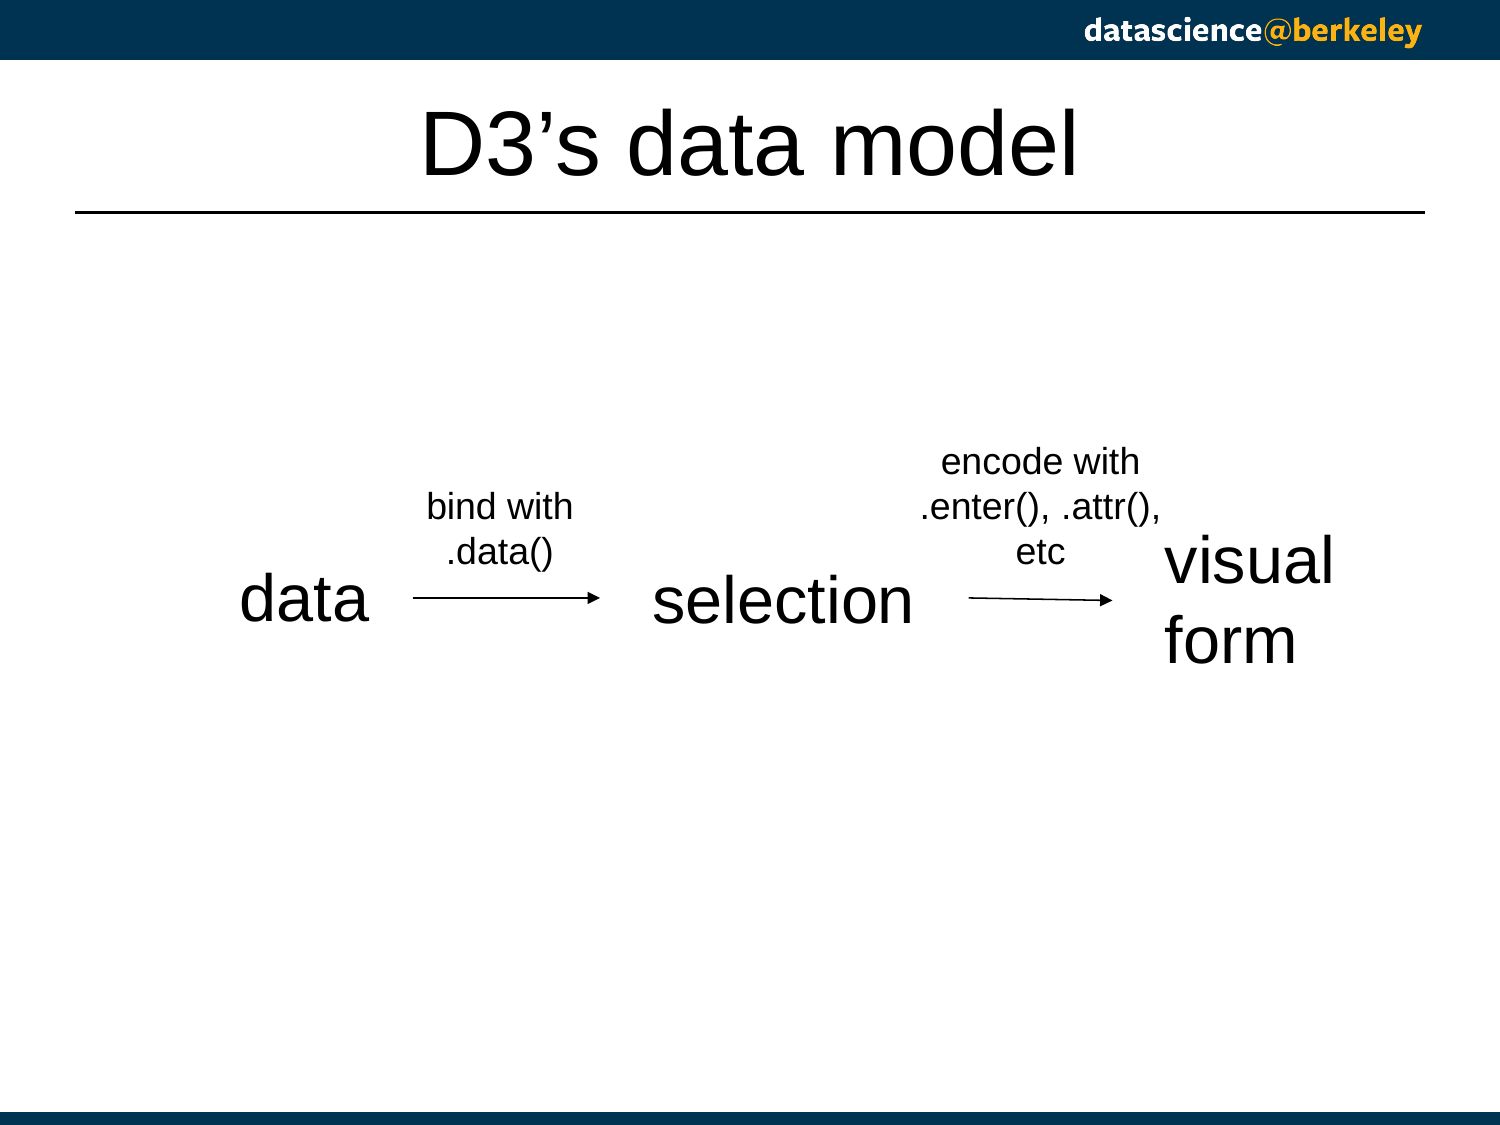

# D3’s data model
encode with
.enter(), .attr(), etc
bind with
.data()
visual form
data
selection